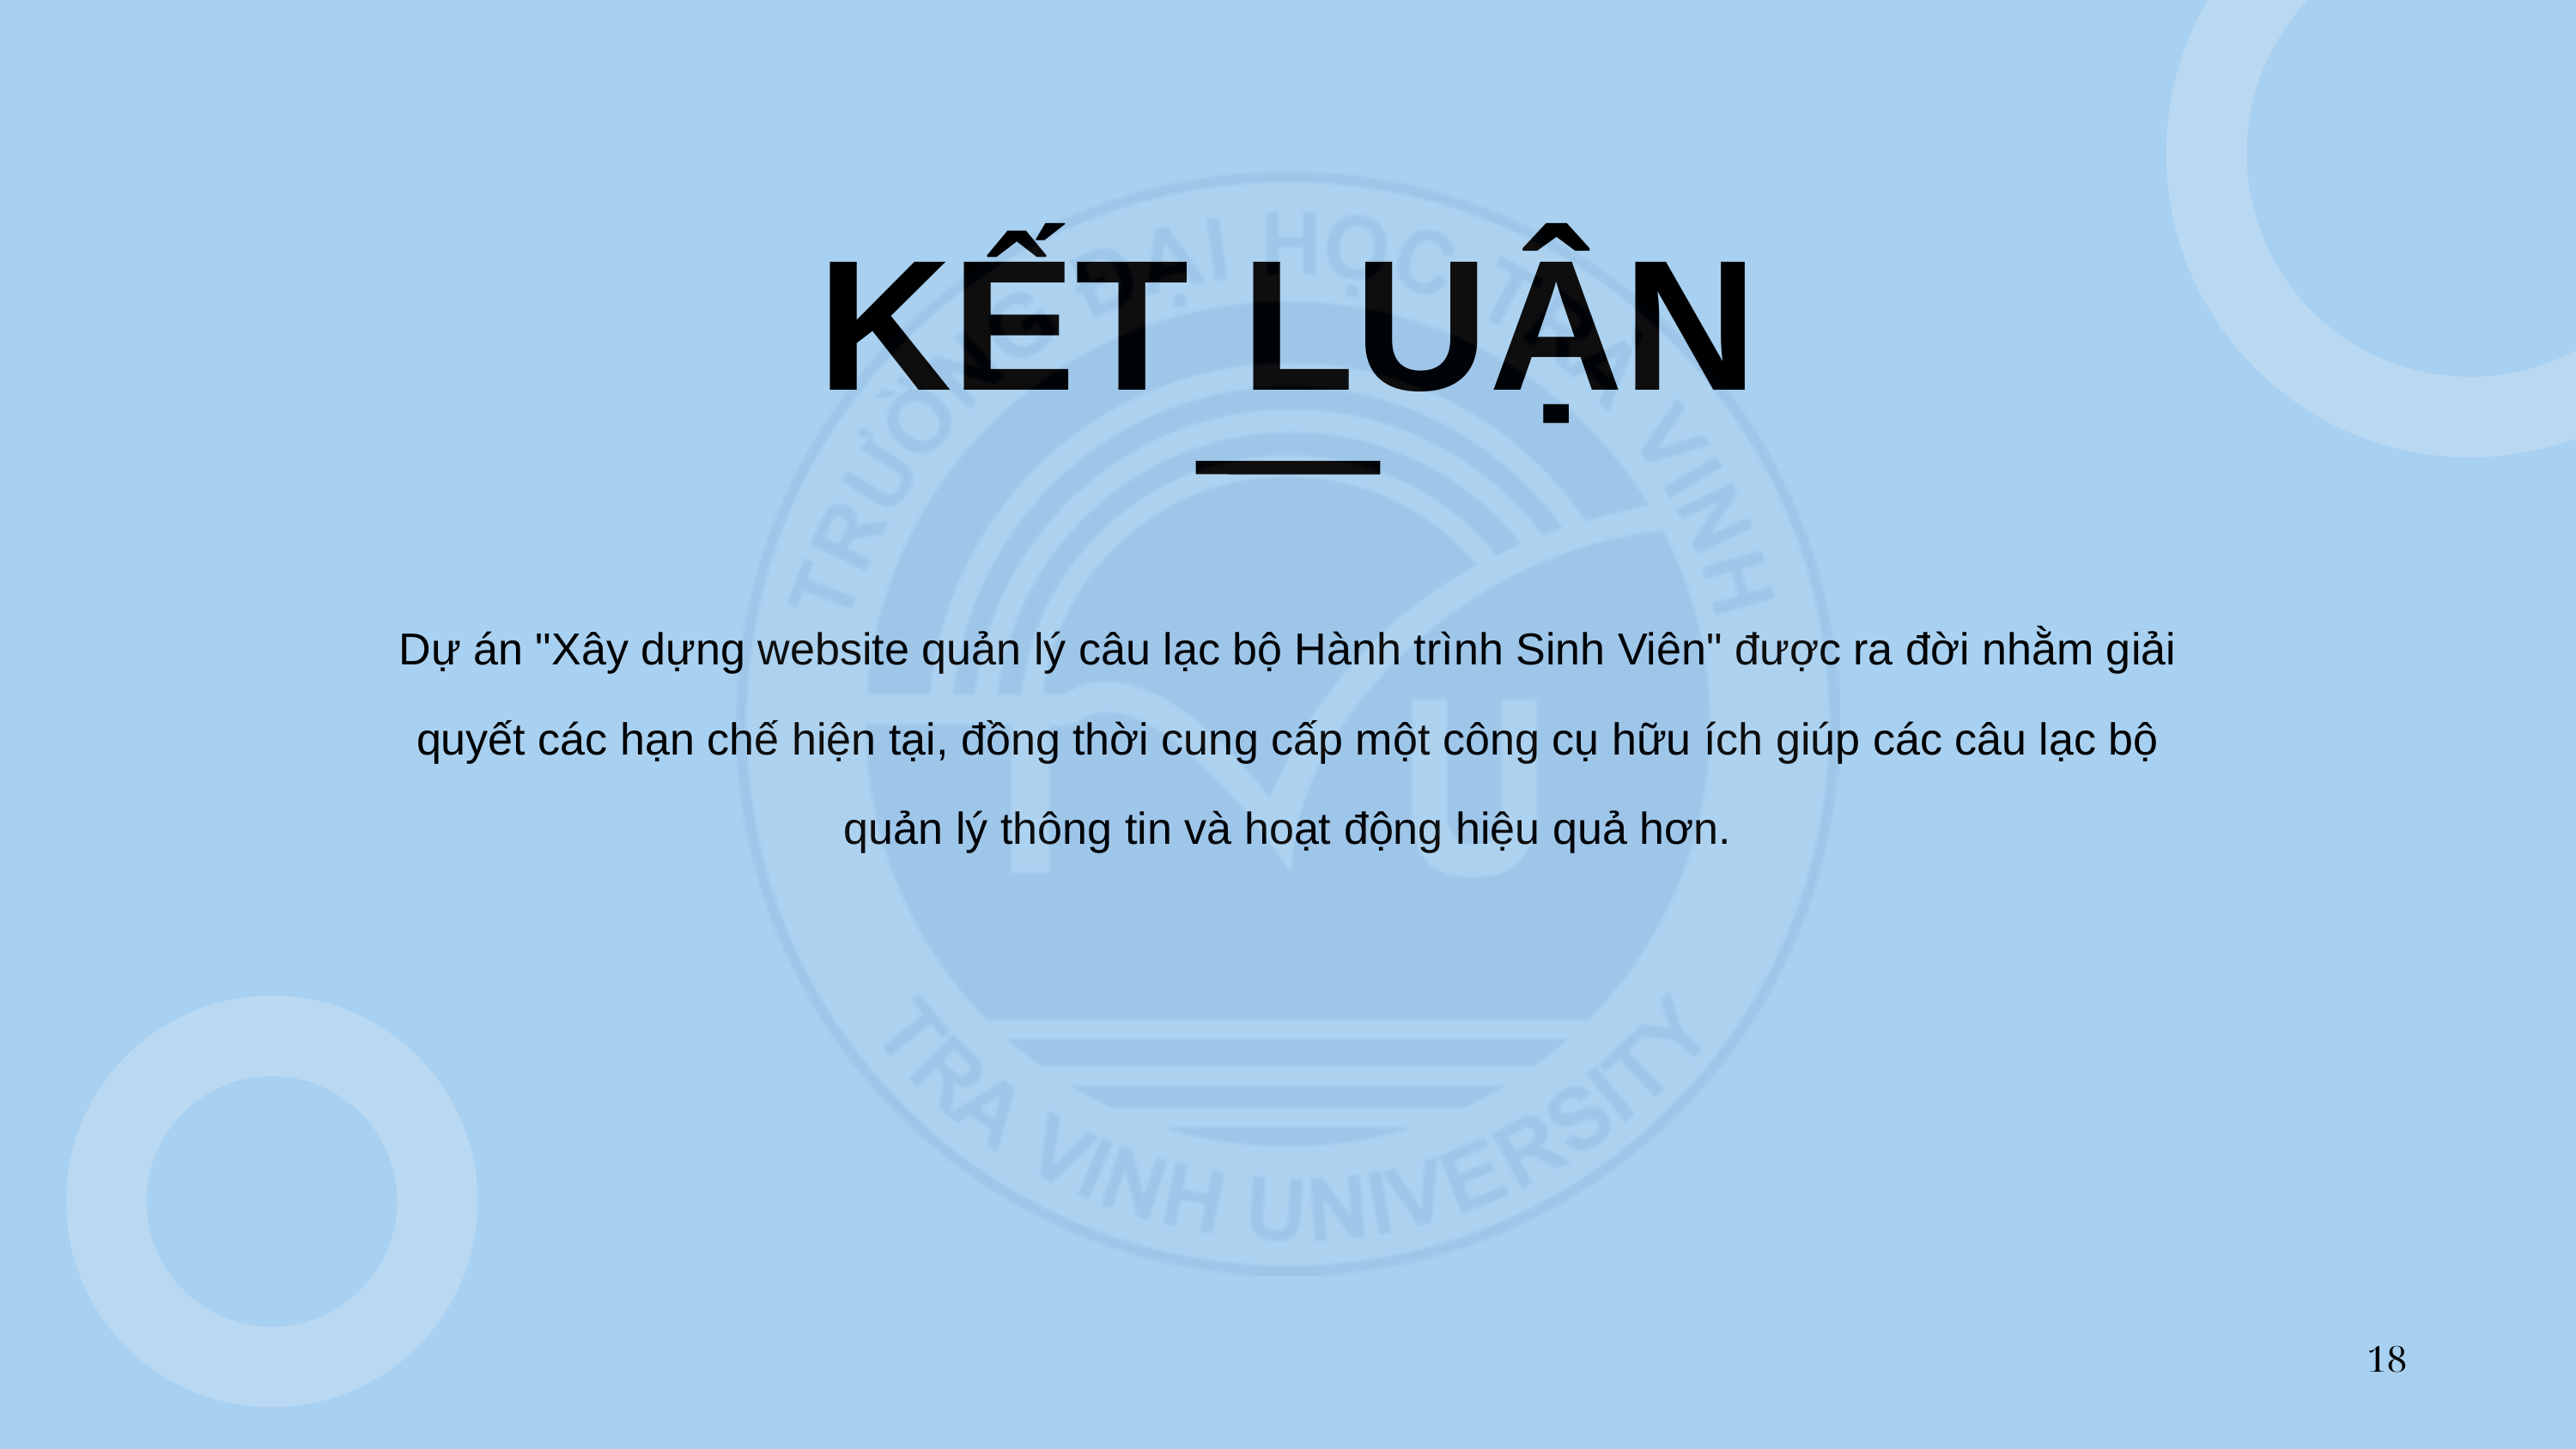

KẾT LUẬN

Dự án "Xây dựng website quản lý câu lạc bộ Hành trình Sinh Viên" được ra đời nhằm giải quyết các hạn chế hiện tại, đồng thời cung cấp một công cụ hữu ích giúp các câu lạc bộ quản lý thông tin và hoạt động hiệu quả hơn.

18